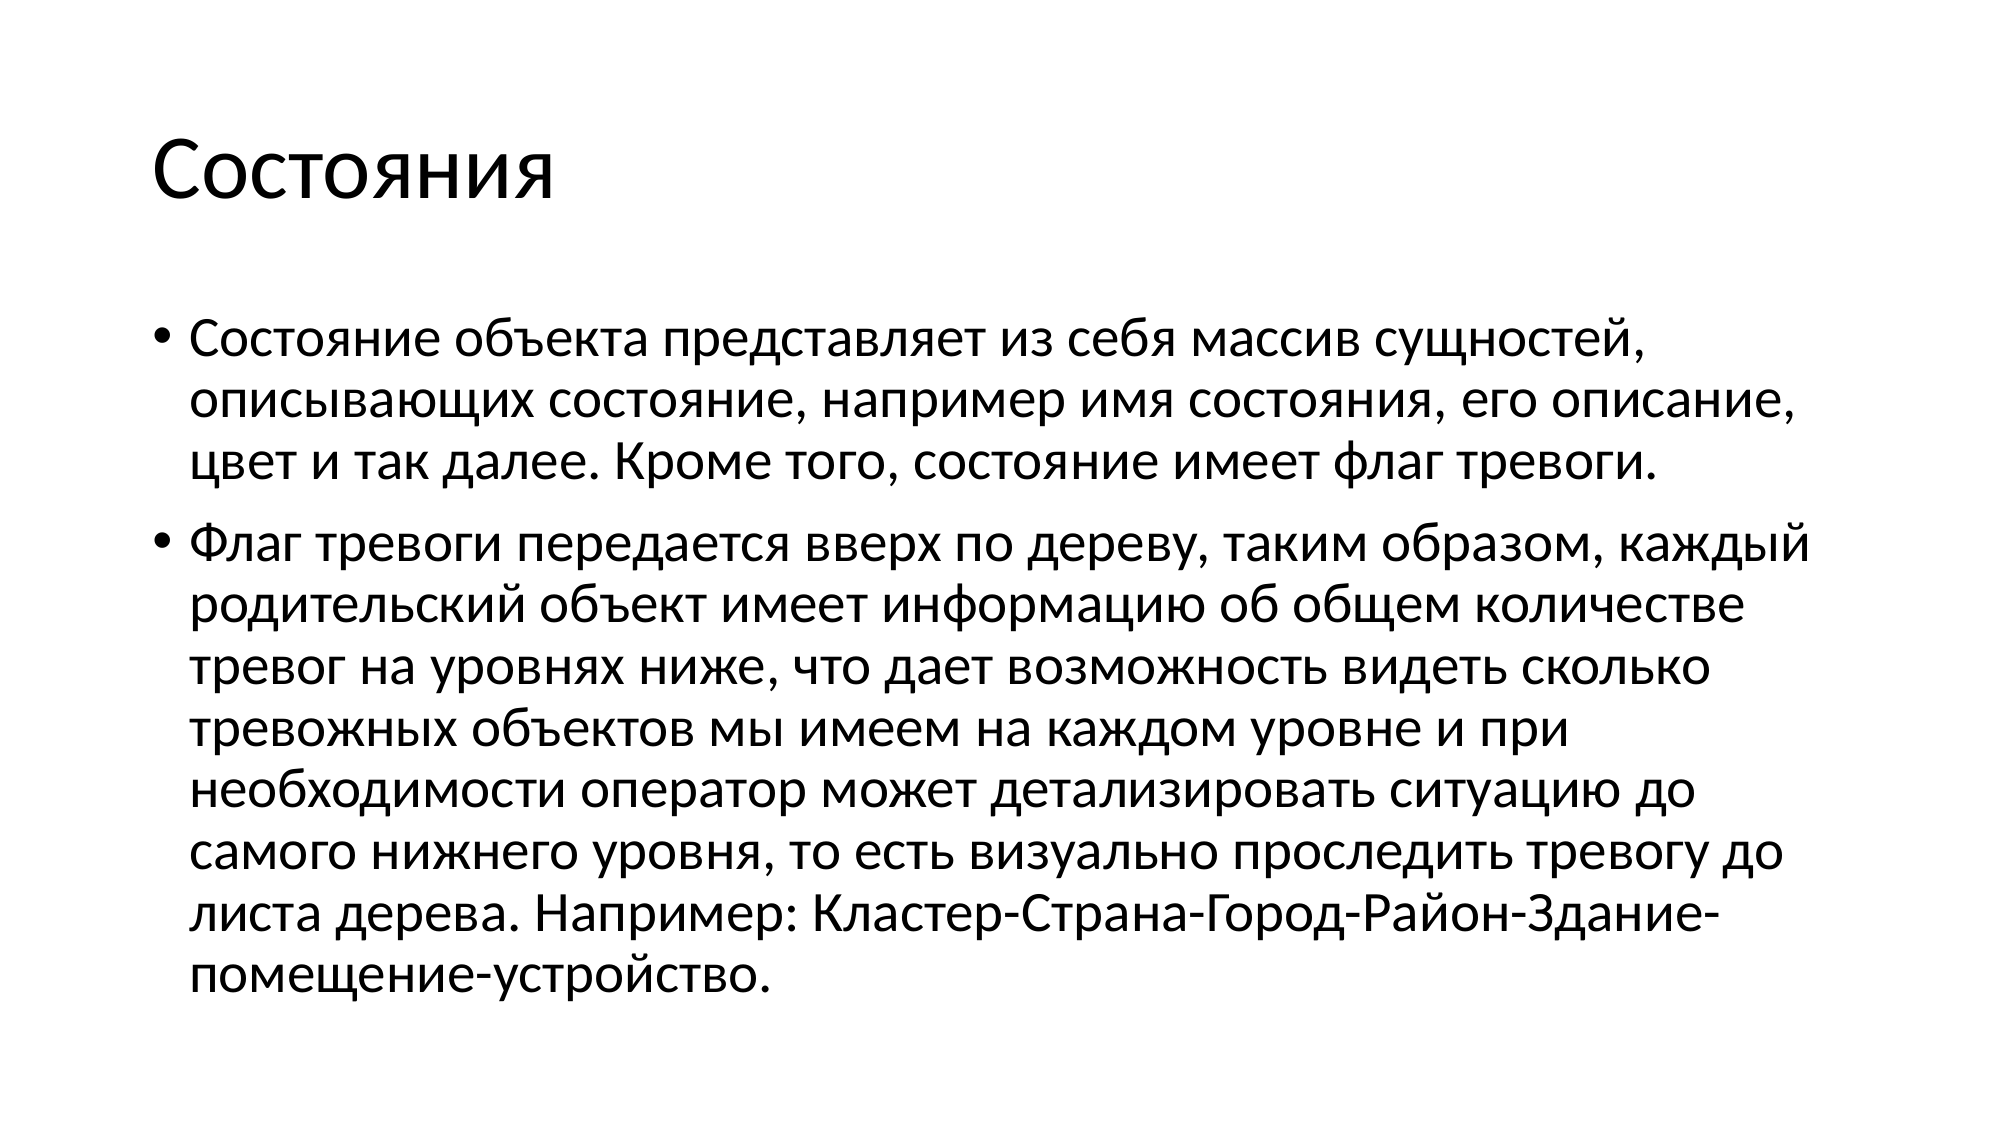

# Состояния
Состояние объекта представляет из себя массив сущностей, описывающих состояние, например имя состояния, его описание, цвет и так далее. Кроме того, состояние имеет флаг тревоги.
Флаг тревоги передается вверх по дереву, таким образом, каждый родительский объект имеет информацию об общем количестве тревог на уровнях ниже, что дает возможность видеть сколько тревожных объектов мы имеем на каждом уровне и при необходимости оператор может детализировать ситуацию до самого нижнего уровня, то есть визуально проследить тревогу до листа дерева. Например: Кластер-Страна-Город-Район-Здание-помещение-устройство.